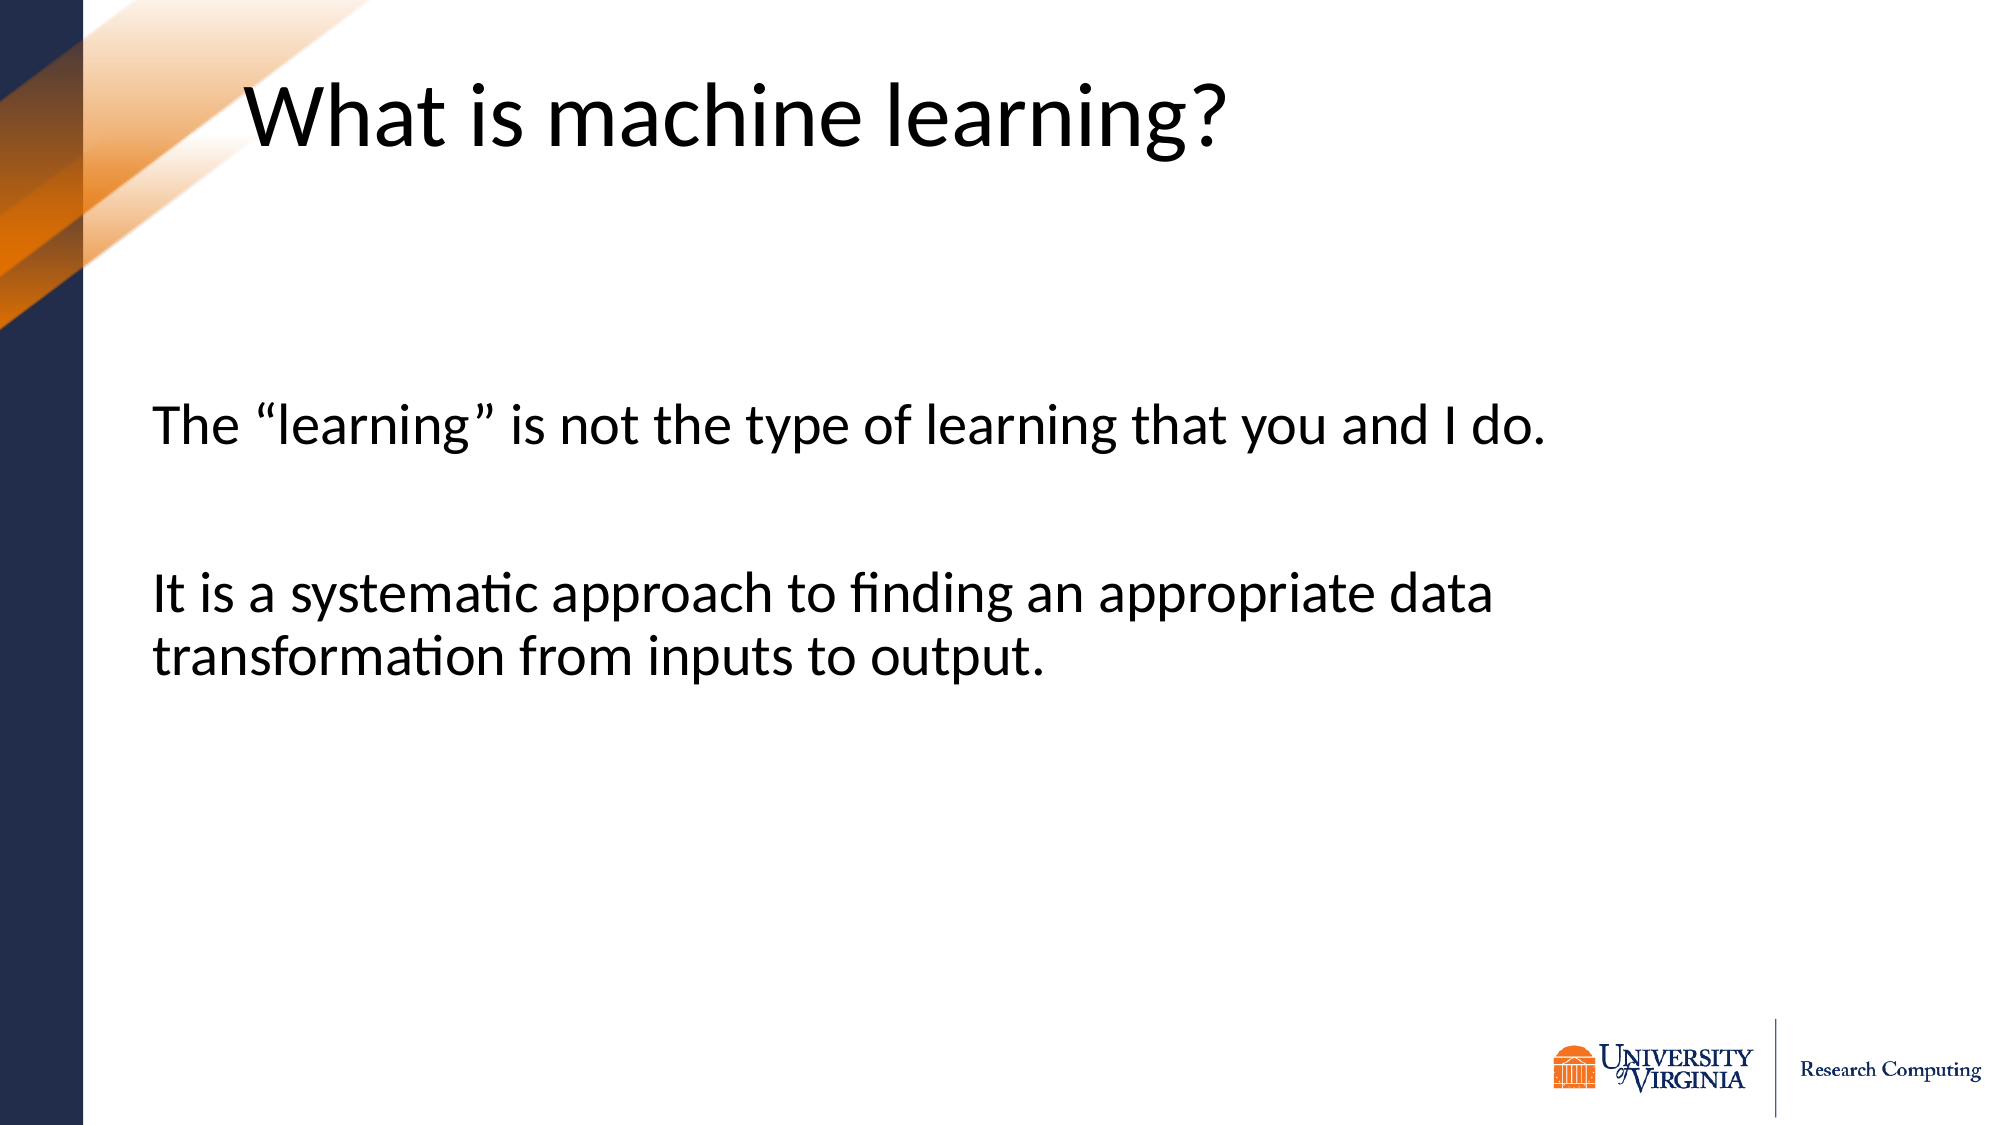

# What is machine learning?

The “learning” is not the type of learning that you and I do.

It is a systematic approach to finding an appropriate data transformation from inputs to output.